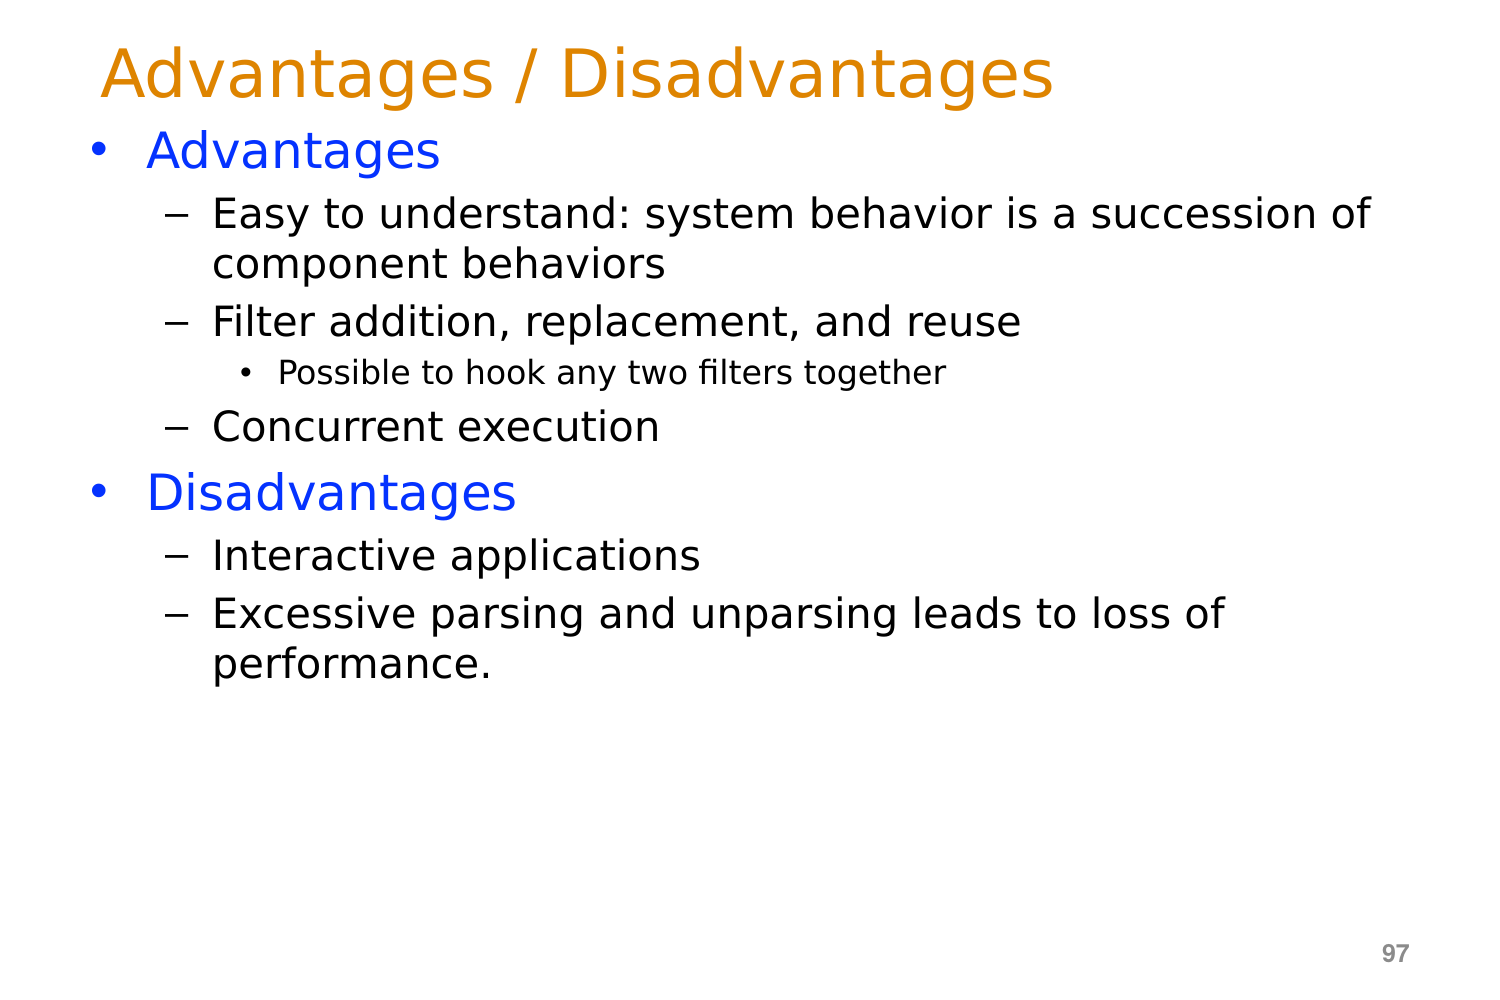

# Advantages / Disadvantages
Advantages
Easy to understand: system behavior is a succession of component behaviors
Filter addition, replacement, and reuse
Possible to hook any two filters together
Concurrent execution
Disadvantages
Interactive applications
Excessive parsing and unparsing leads to loss of performance.

97